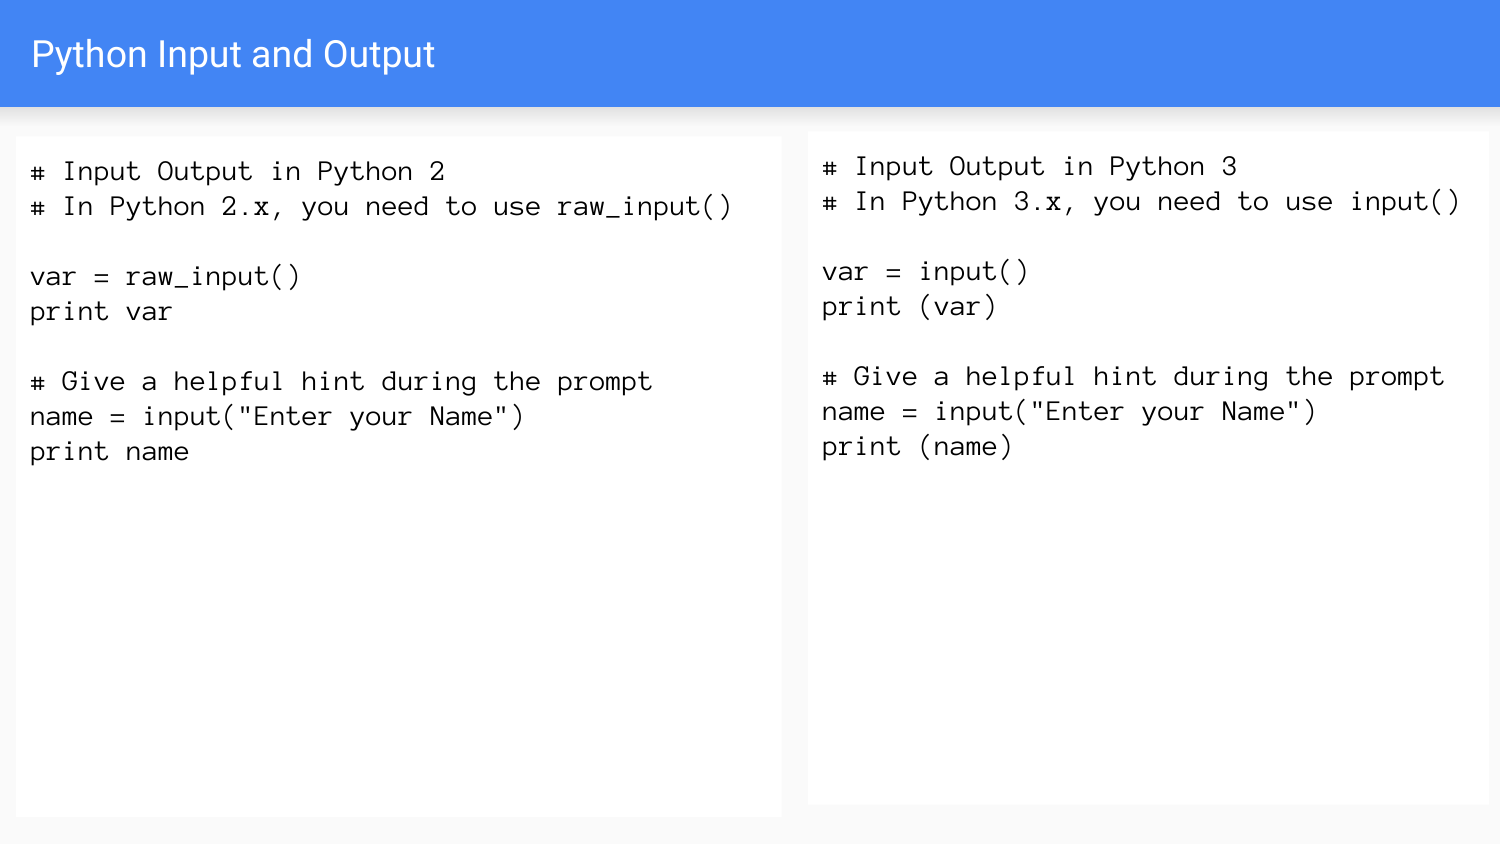

# Python Input and Output
# Input Output in Python 3
# In Python 3.x, you need to use input()

var = input()
print (var)

# Give a helpful hint during the prompt
name = input("Enter your Name")
print (name)
# Input Output in Python 2
# In Python 2.x, you need to use raw_input()

var = raw_input()
print var

# Give a helpful hint during the prompt
name = input("Enter your Name")
print name